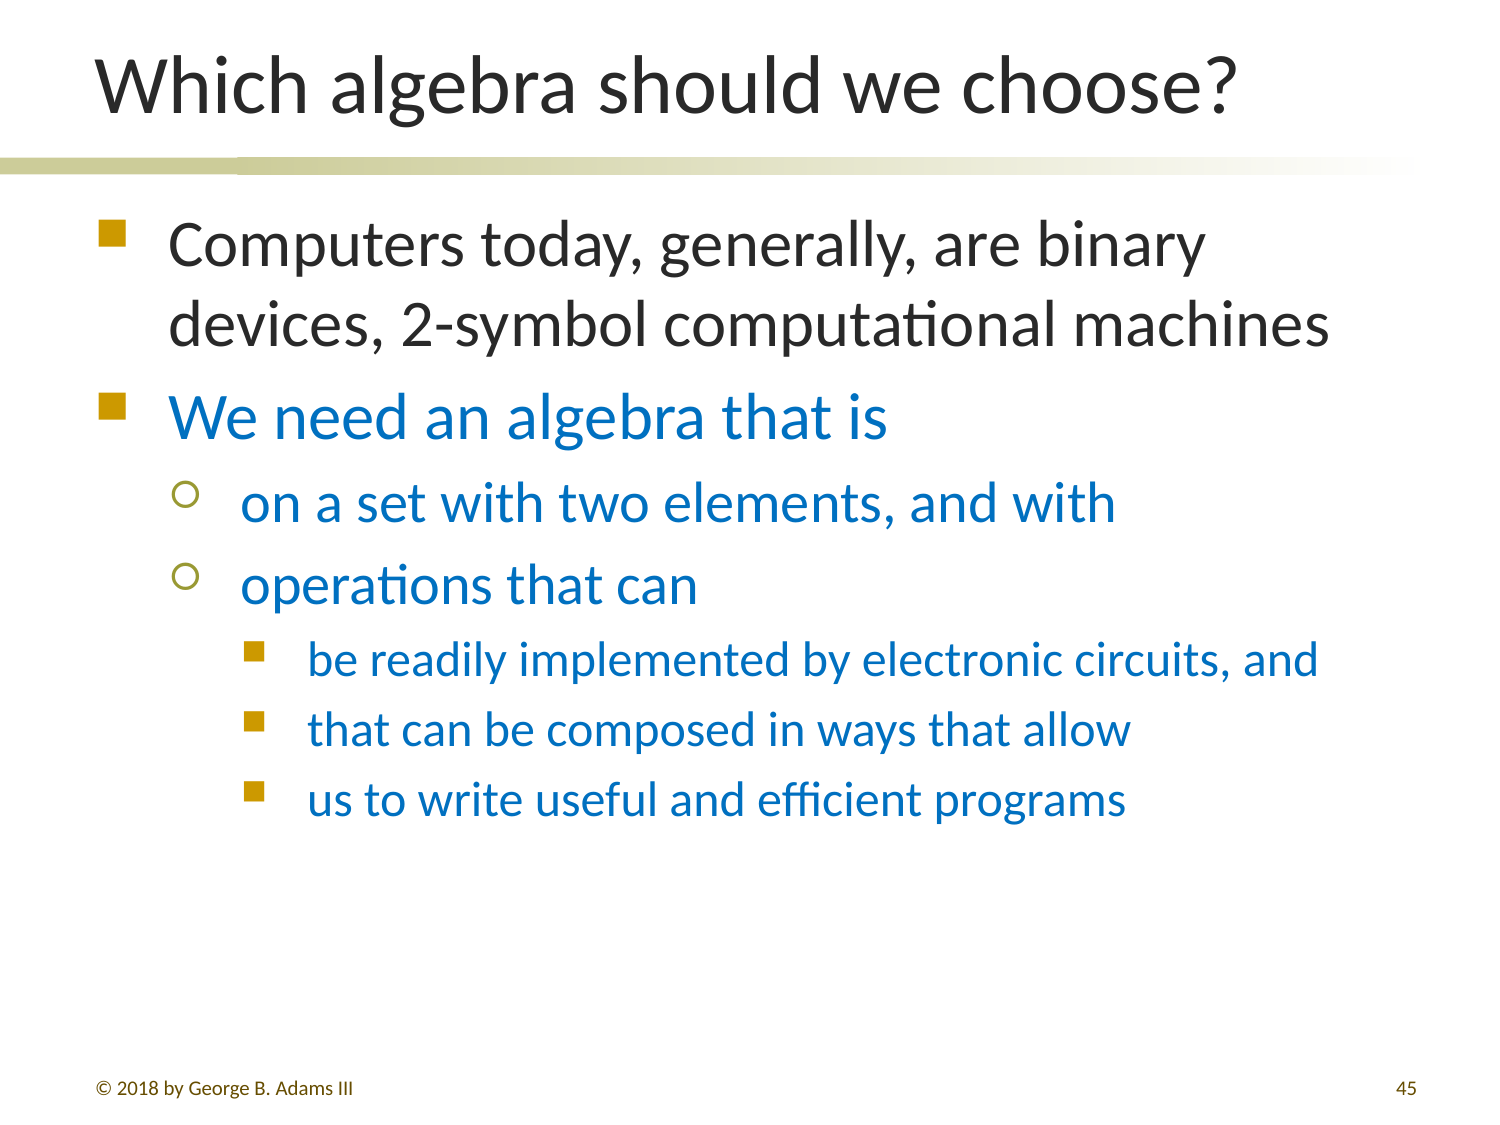

# Which algebra should we choose?
Computers today, generally, are binary devices, 2-symbol computational machines
We need an algebra that is
on a set with two elements, and with
operations that can
be readily implemented by electronic circuits, and
that can be composed in ways that allow
us to write useful and efficient programs

© 2018 by George B. Adams III
45